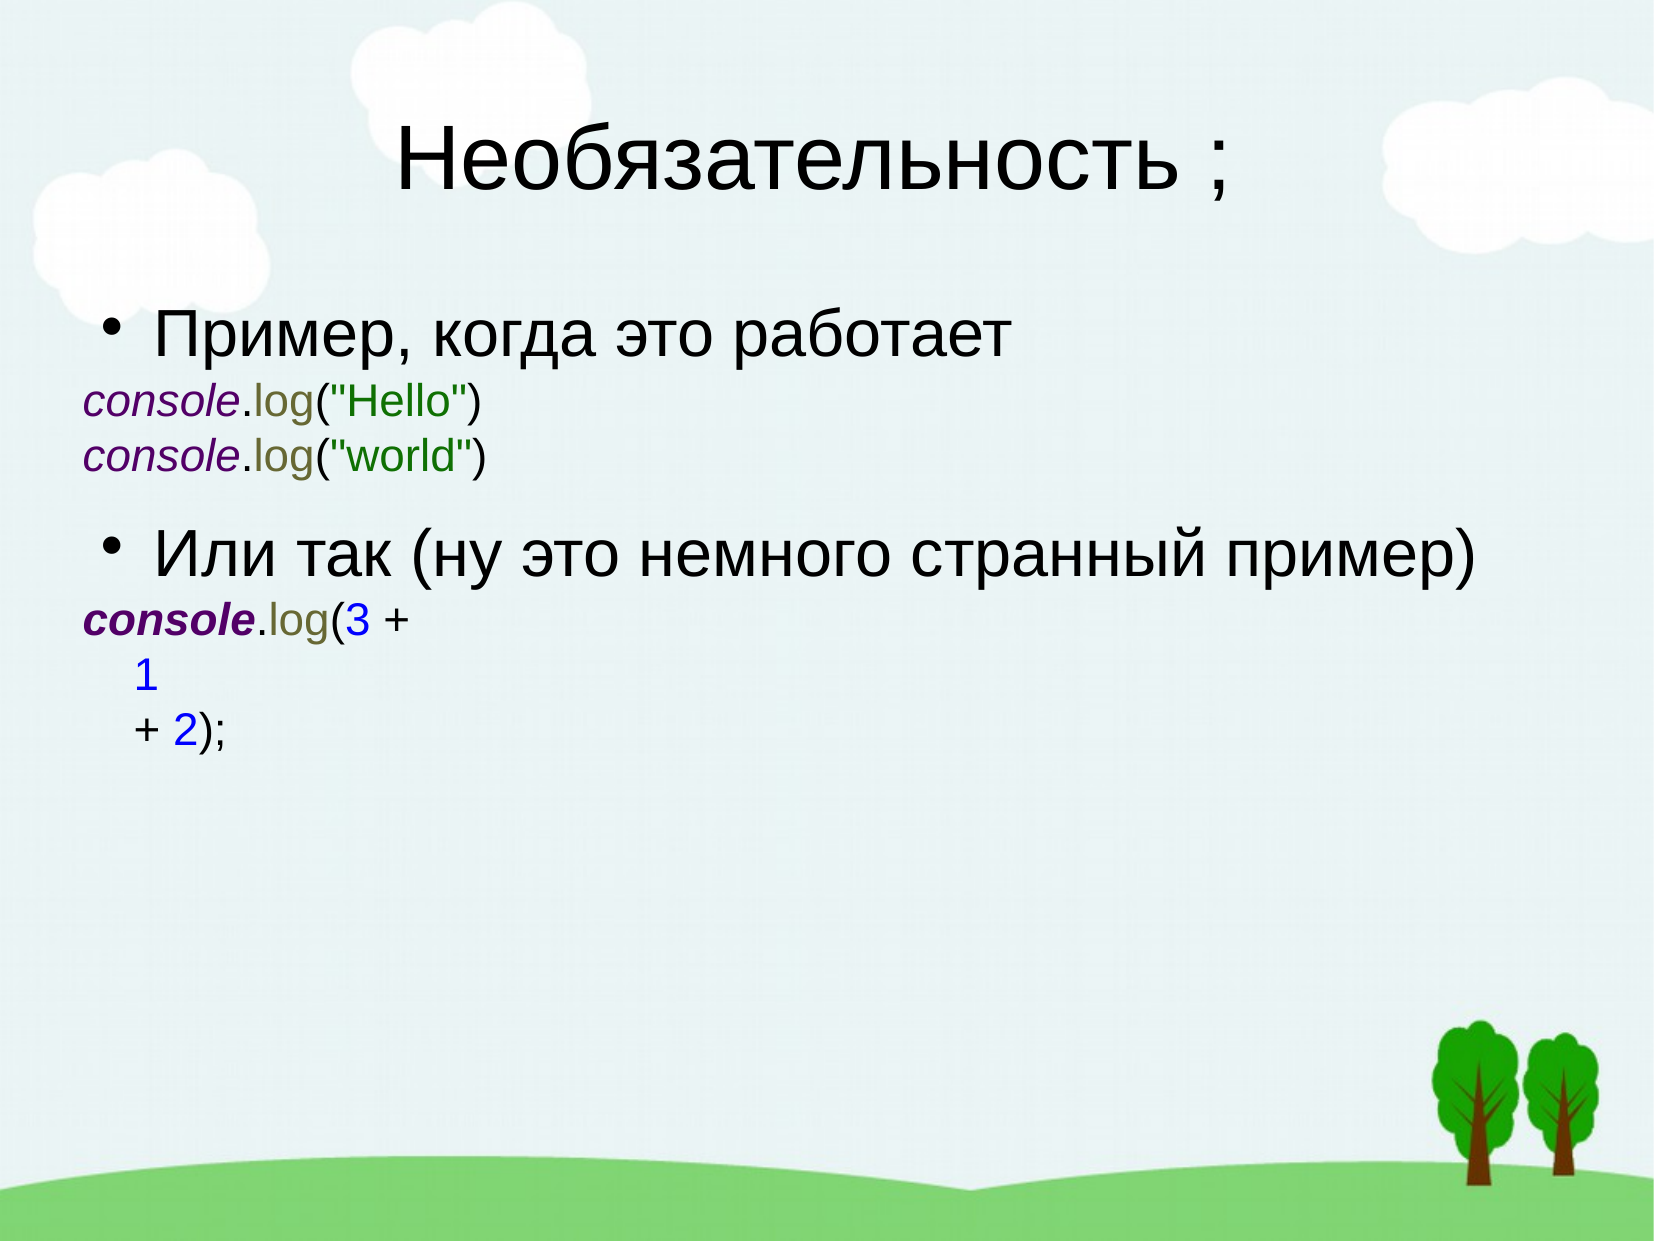

Необязательность ;

Пример, когда это работает
console.log("Hello")
console.log("world")
Или так (ну это немного странный пример)
console.log(3 +
    1
    + 2);